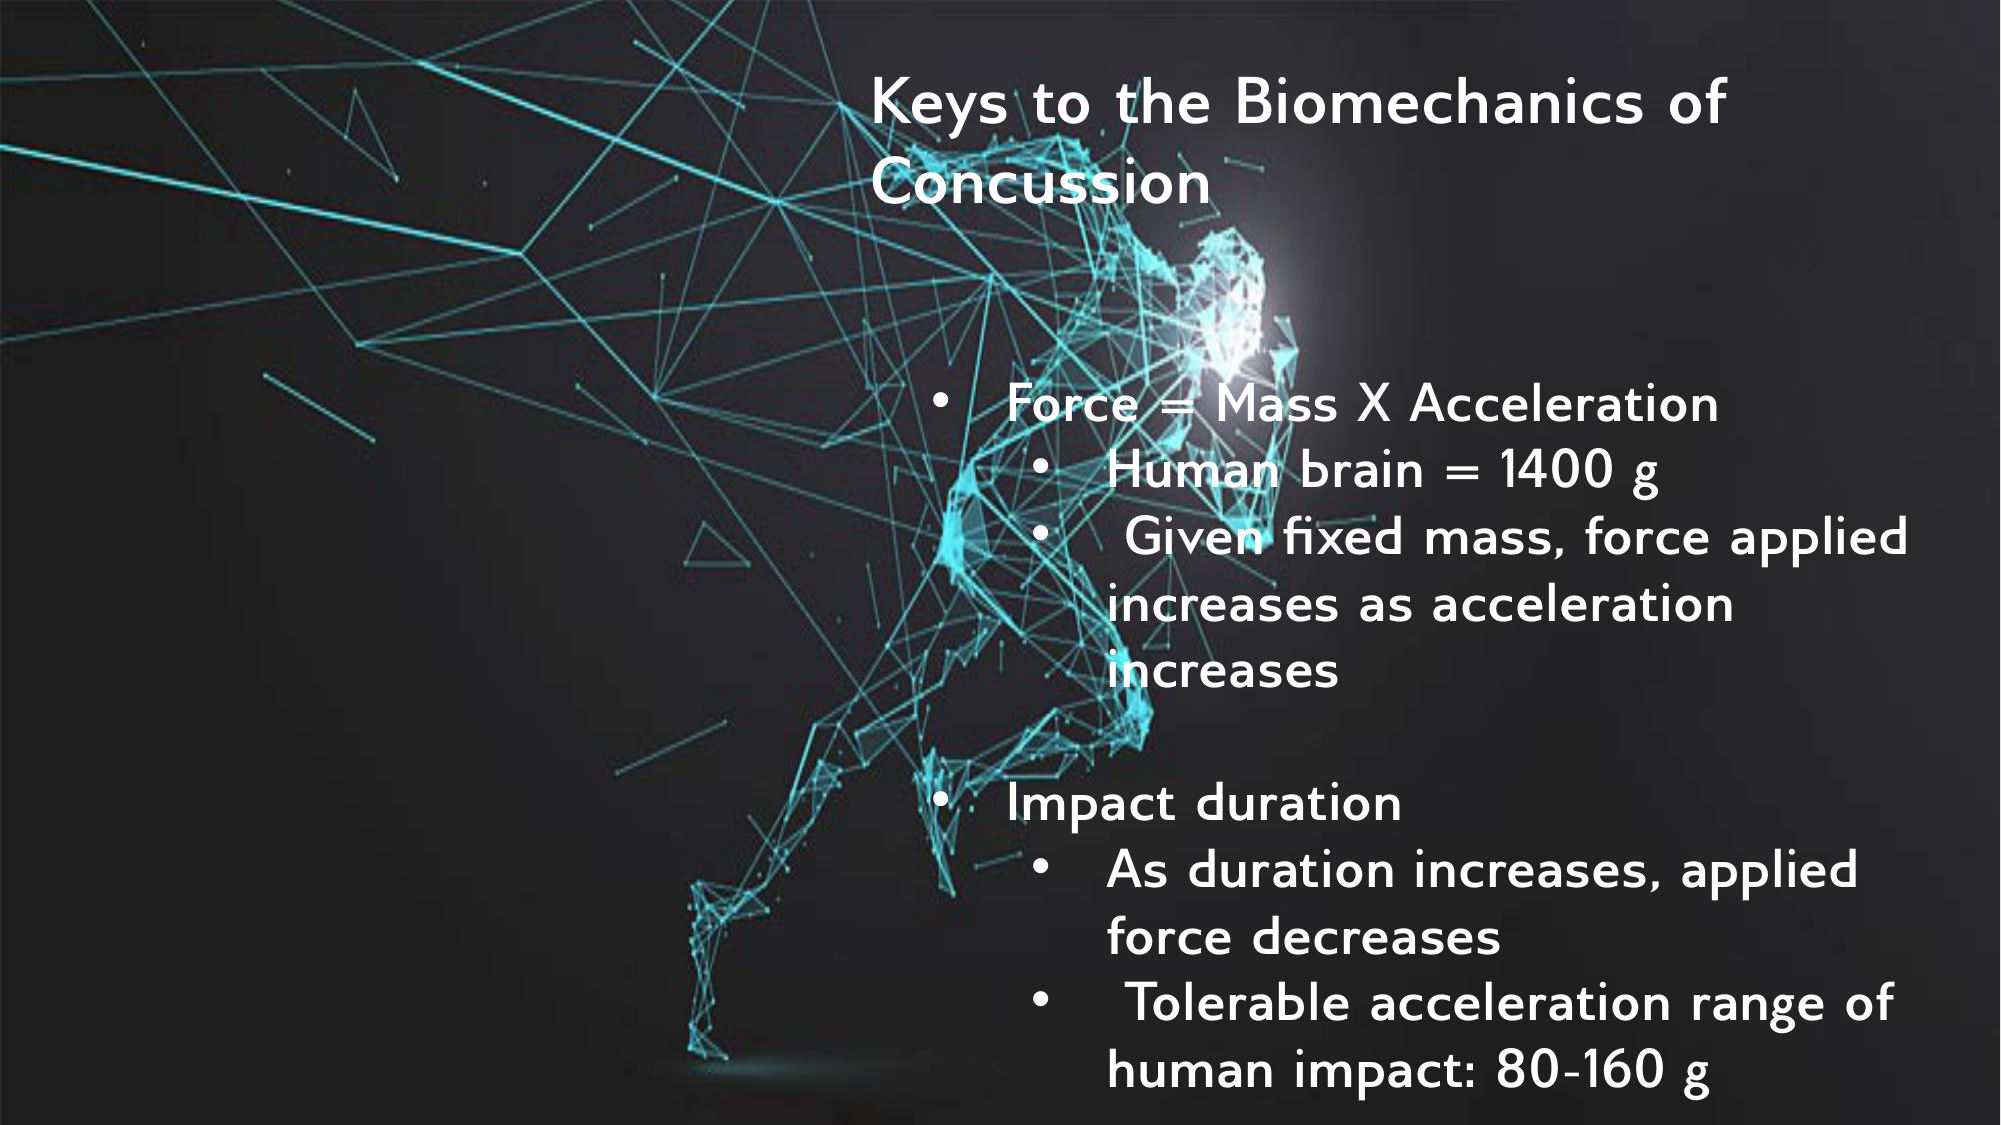

Keys to the Biomechanics of Concussion
Force = Mass X Acceleration
Human brain = 1400 g
 Given fixed mass, force applied increases as acceleration increases

Impact duration
As duration increases, applied force decreases
 Tolerable acceleration range of human impact: 80-160 g